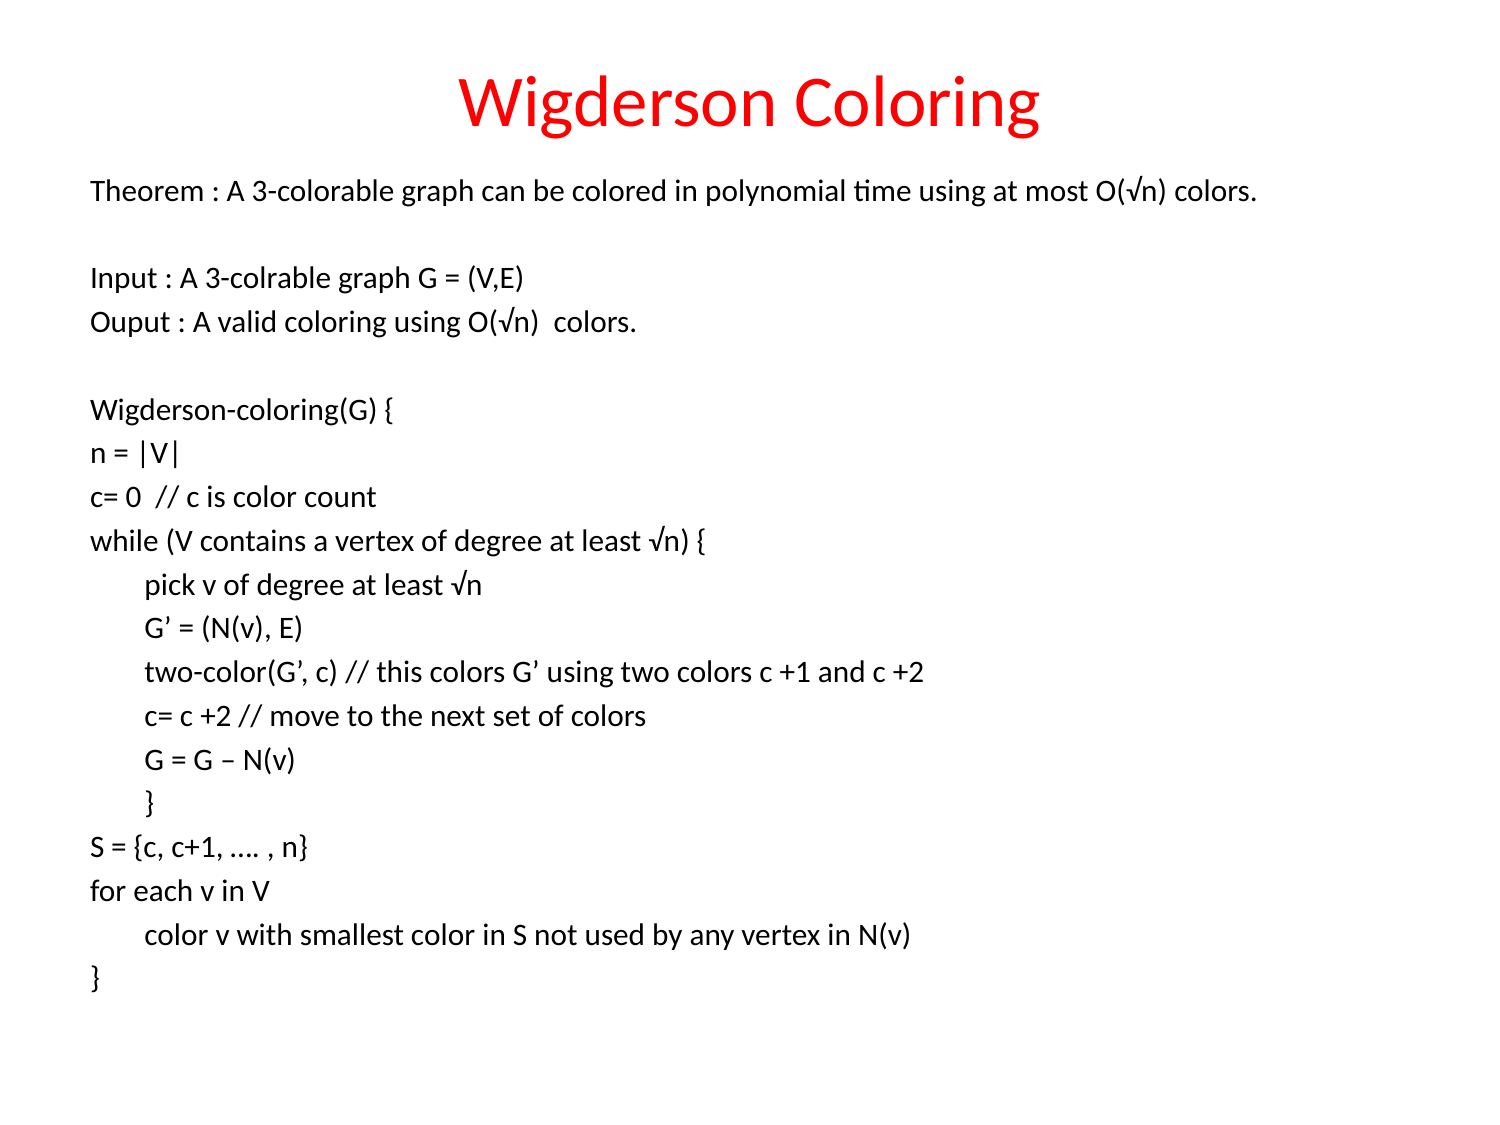

# Wigderson Coloring
Theorem : A 3-colorable graph can be colored in polynomial time using at most O(√n) colors.

Input : A 3-colrable graph G = (V,E)
Ouput : A valid coloring using O(√n)  colors.

Wigderson-coloring(G) {
n = |V|
c= 0  // c is color count
while (V contains a vertex of degree at least √n) {
	pick v of degree at least √n
	G’ = (N(v), E)
	two-color(G’, c) // this colors G’ using two colors c +1 and c +2
	c= c +2 // move to the next set of colors
	G = G – N(v)
	}
S = {c, c+1, …. , n}
for each v in V
	color v with smallest color in S not used by any vertex in N(v)
}